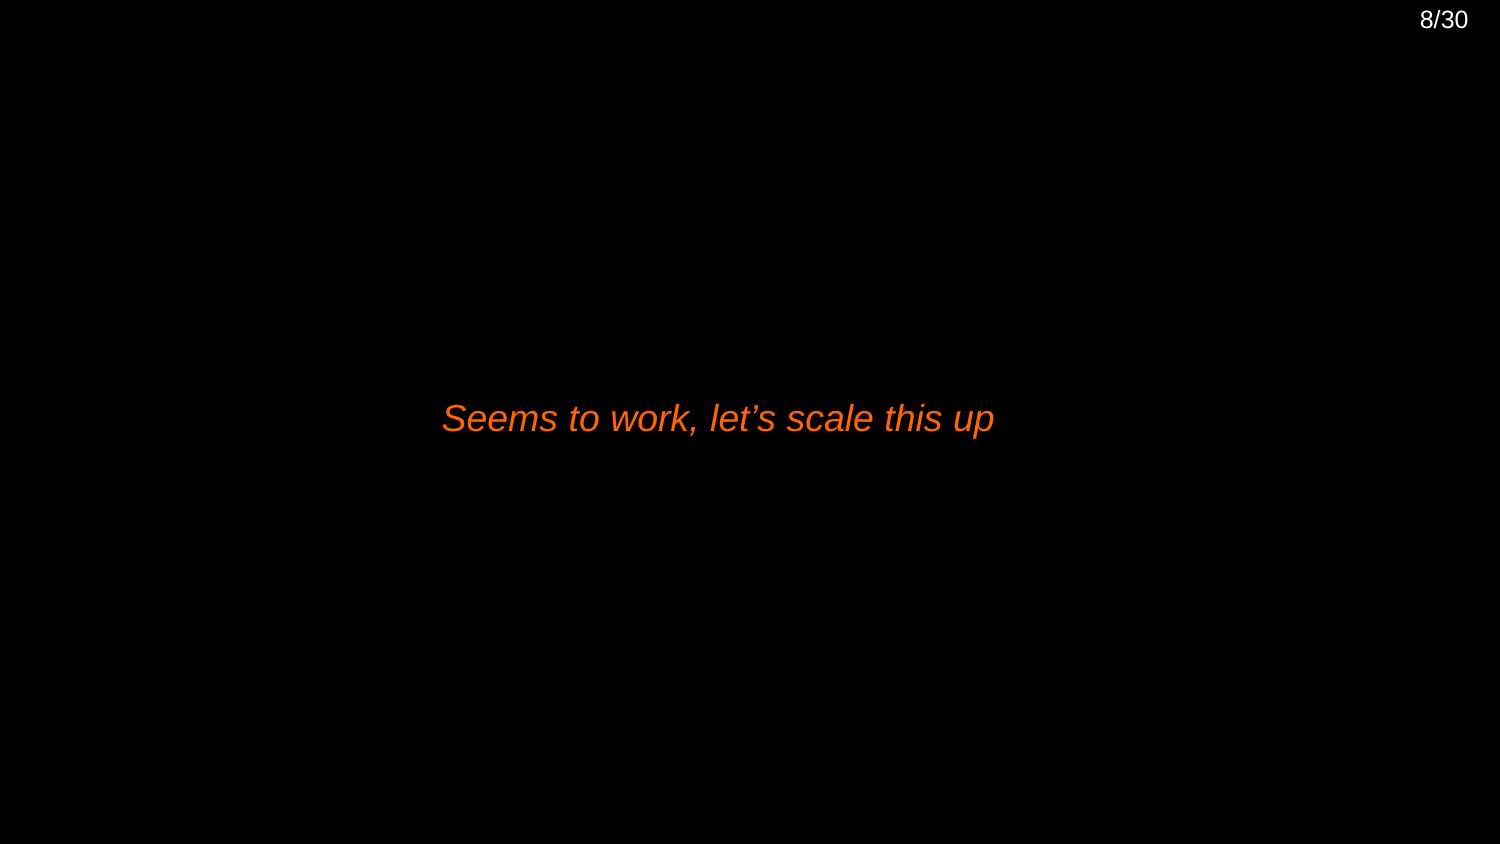

8/30
Seems to work, let’s scale this up